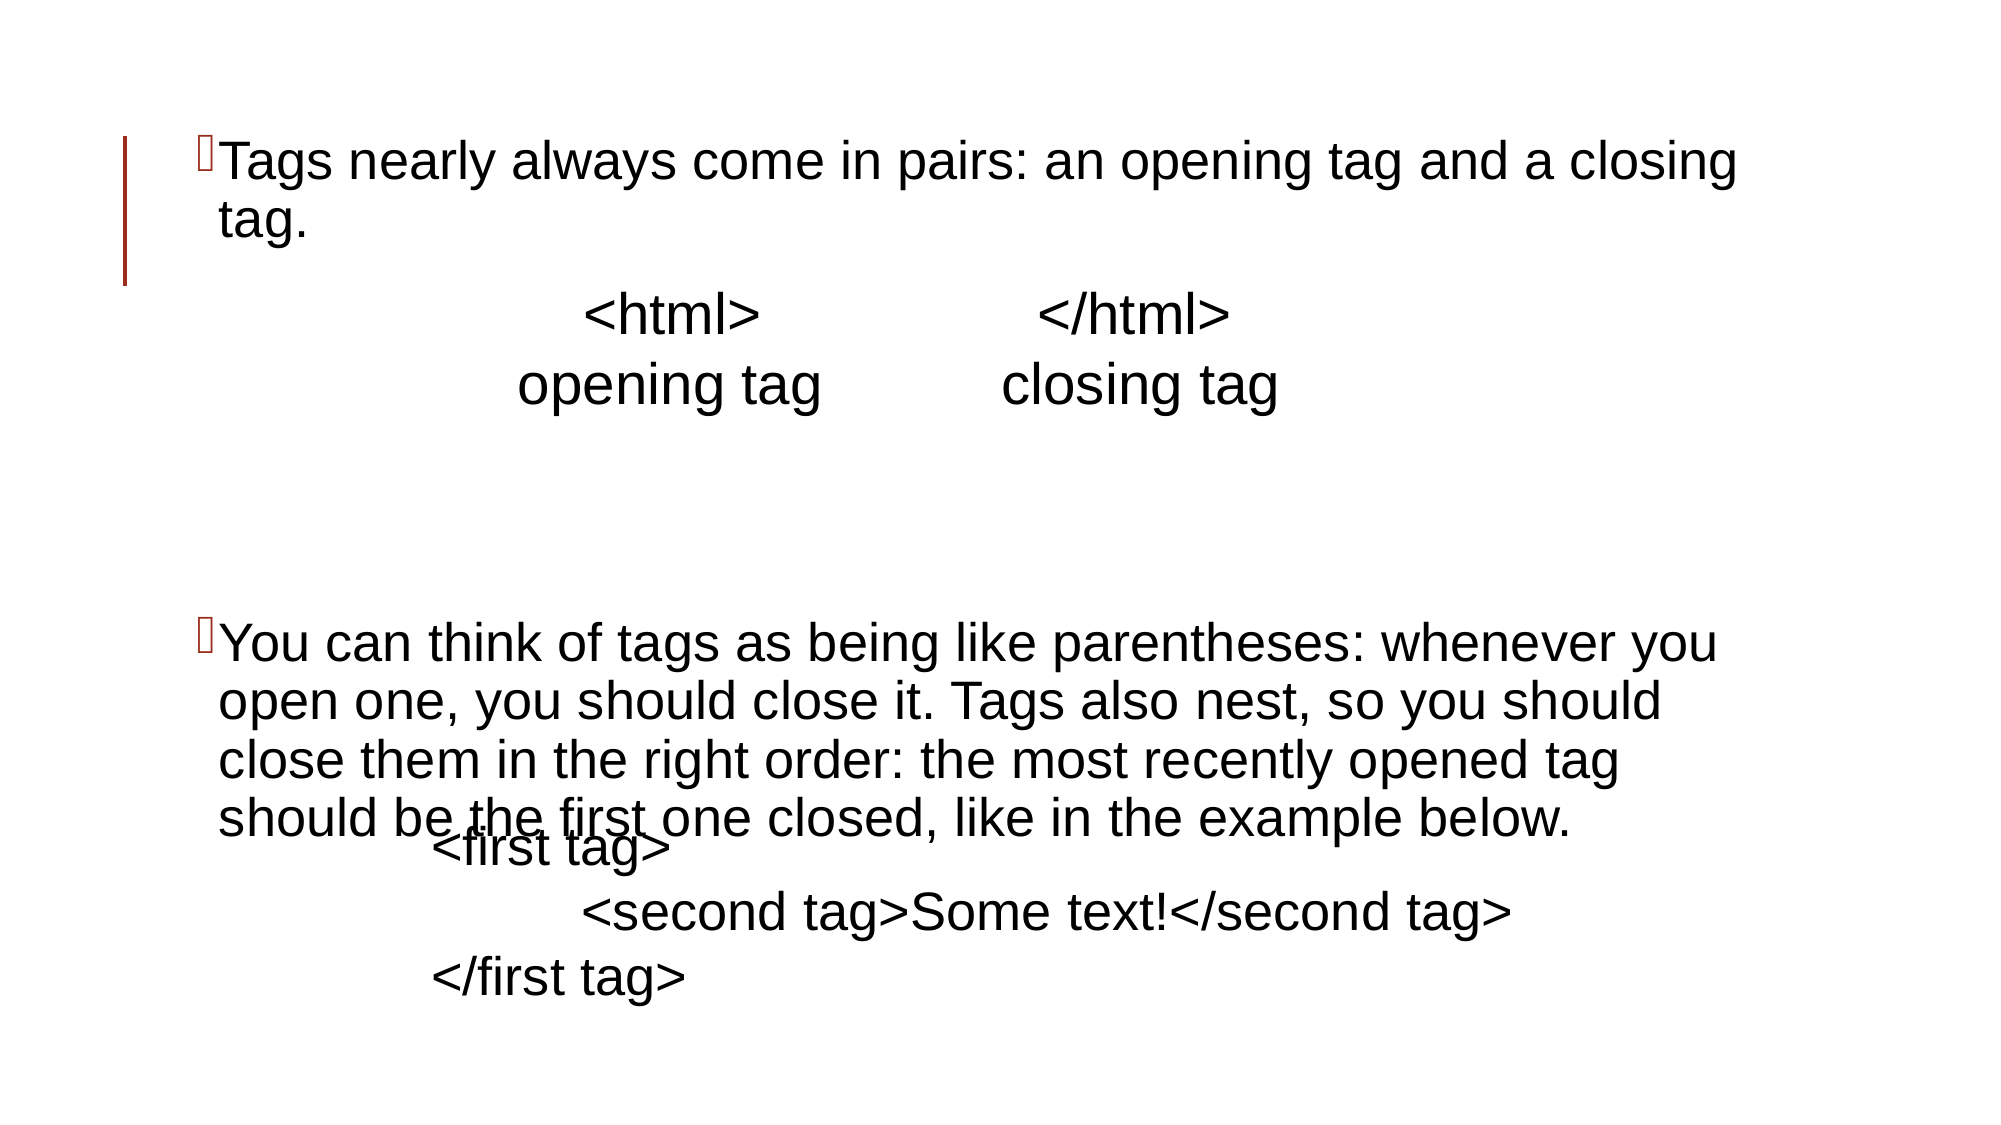

Tags nearly always come in pairs: an opening tag and a closing tag.

You can think of tags as being like parentheses: whenever you open one, you should close it. Tags also nest, so you should close them in the right order: the most recently opened tag should be the first one closed, like in the example below.

<html>                 </html>
opening tag           closing tag
<first tag>
	<second tag>Some text!</second tag>
</first tag>